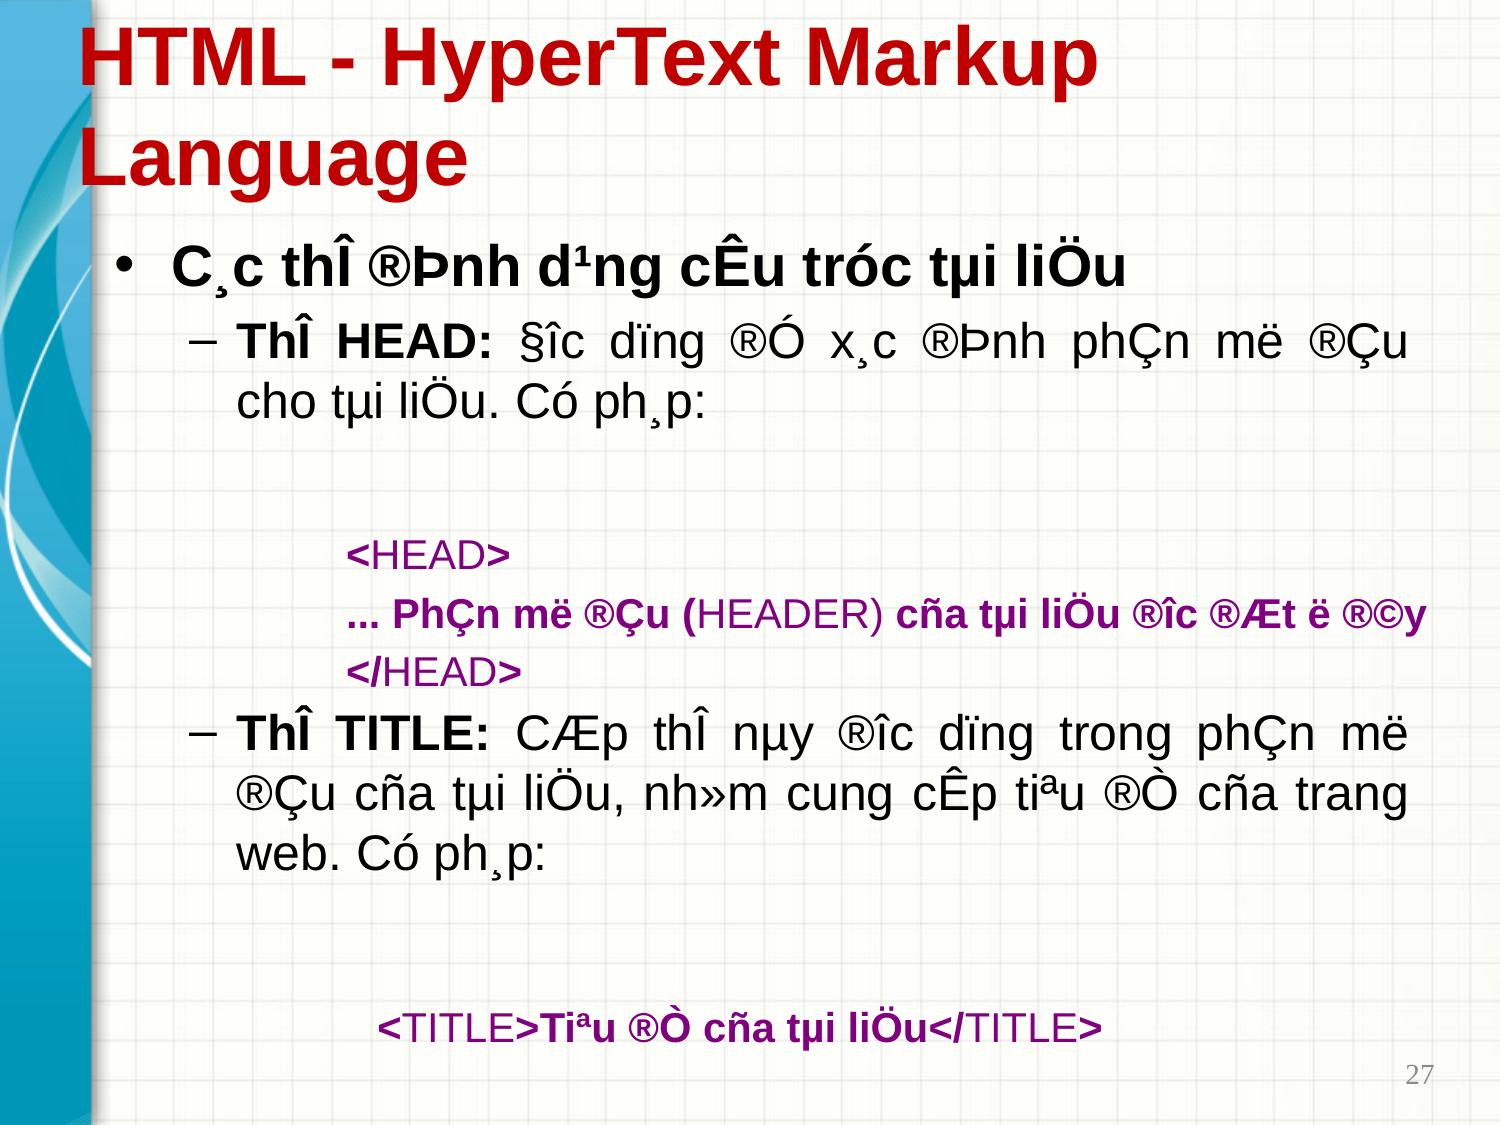

# HTML - HyperText Markup Language
C¸c thÎ ®Þnh d¹ng cÊu tróc tµi liÖu
ThÎ HEAD: §­îc dïng ®Ó x¸c ®Þnh phÇn më ®Çu cho tµi liÖu. Có ph¸p:

ThÎ TITLE: CÆp thÎ nµy ®­îc dïng trong phÇn më ®Çu cña tµi liÖu, nh»m cung cÊp tiªu ®Ò cña trang web. Có ph¸p:
<HEAD>
... PhÇn më ®Çu (HEADER) cña tµi liÖu ®­îc ®Æt ë ®©y
</HEAD>

<TITLE>Tiªu ®Ò cña tµi liÖu</TITLE>
27